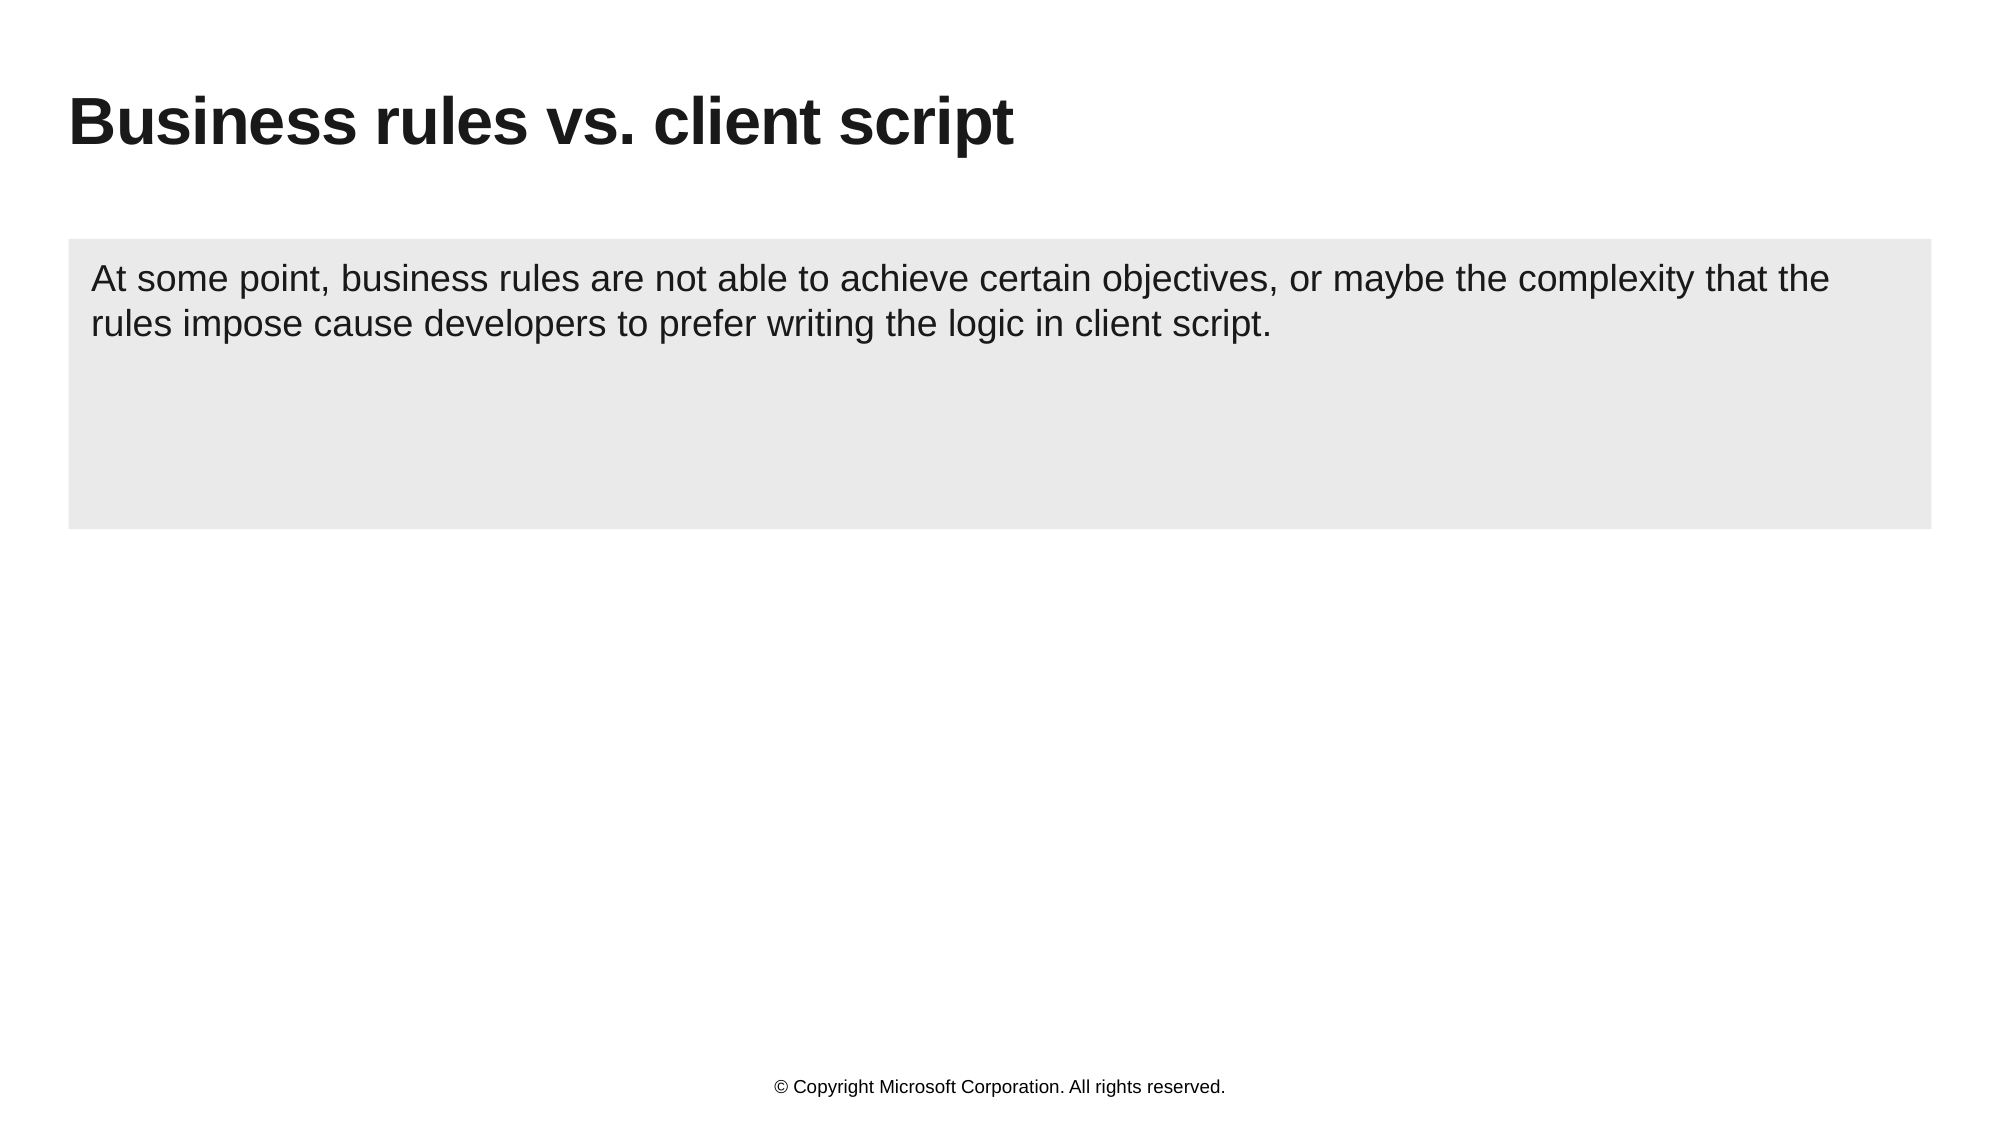

# Business rules vs. client script
At some point, business rules are not able to achieve certain objectives, or maybe the complexity that the rules impose cause developers to prefer writing the logic in client script.